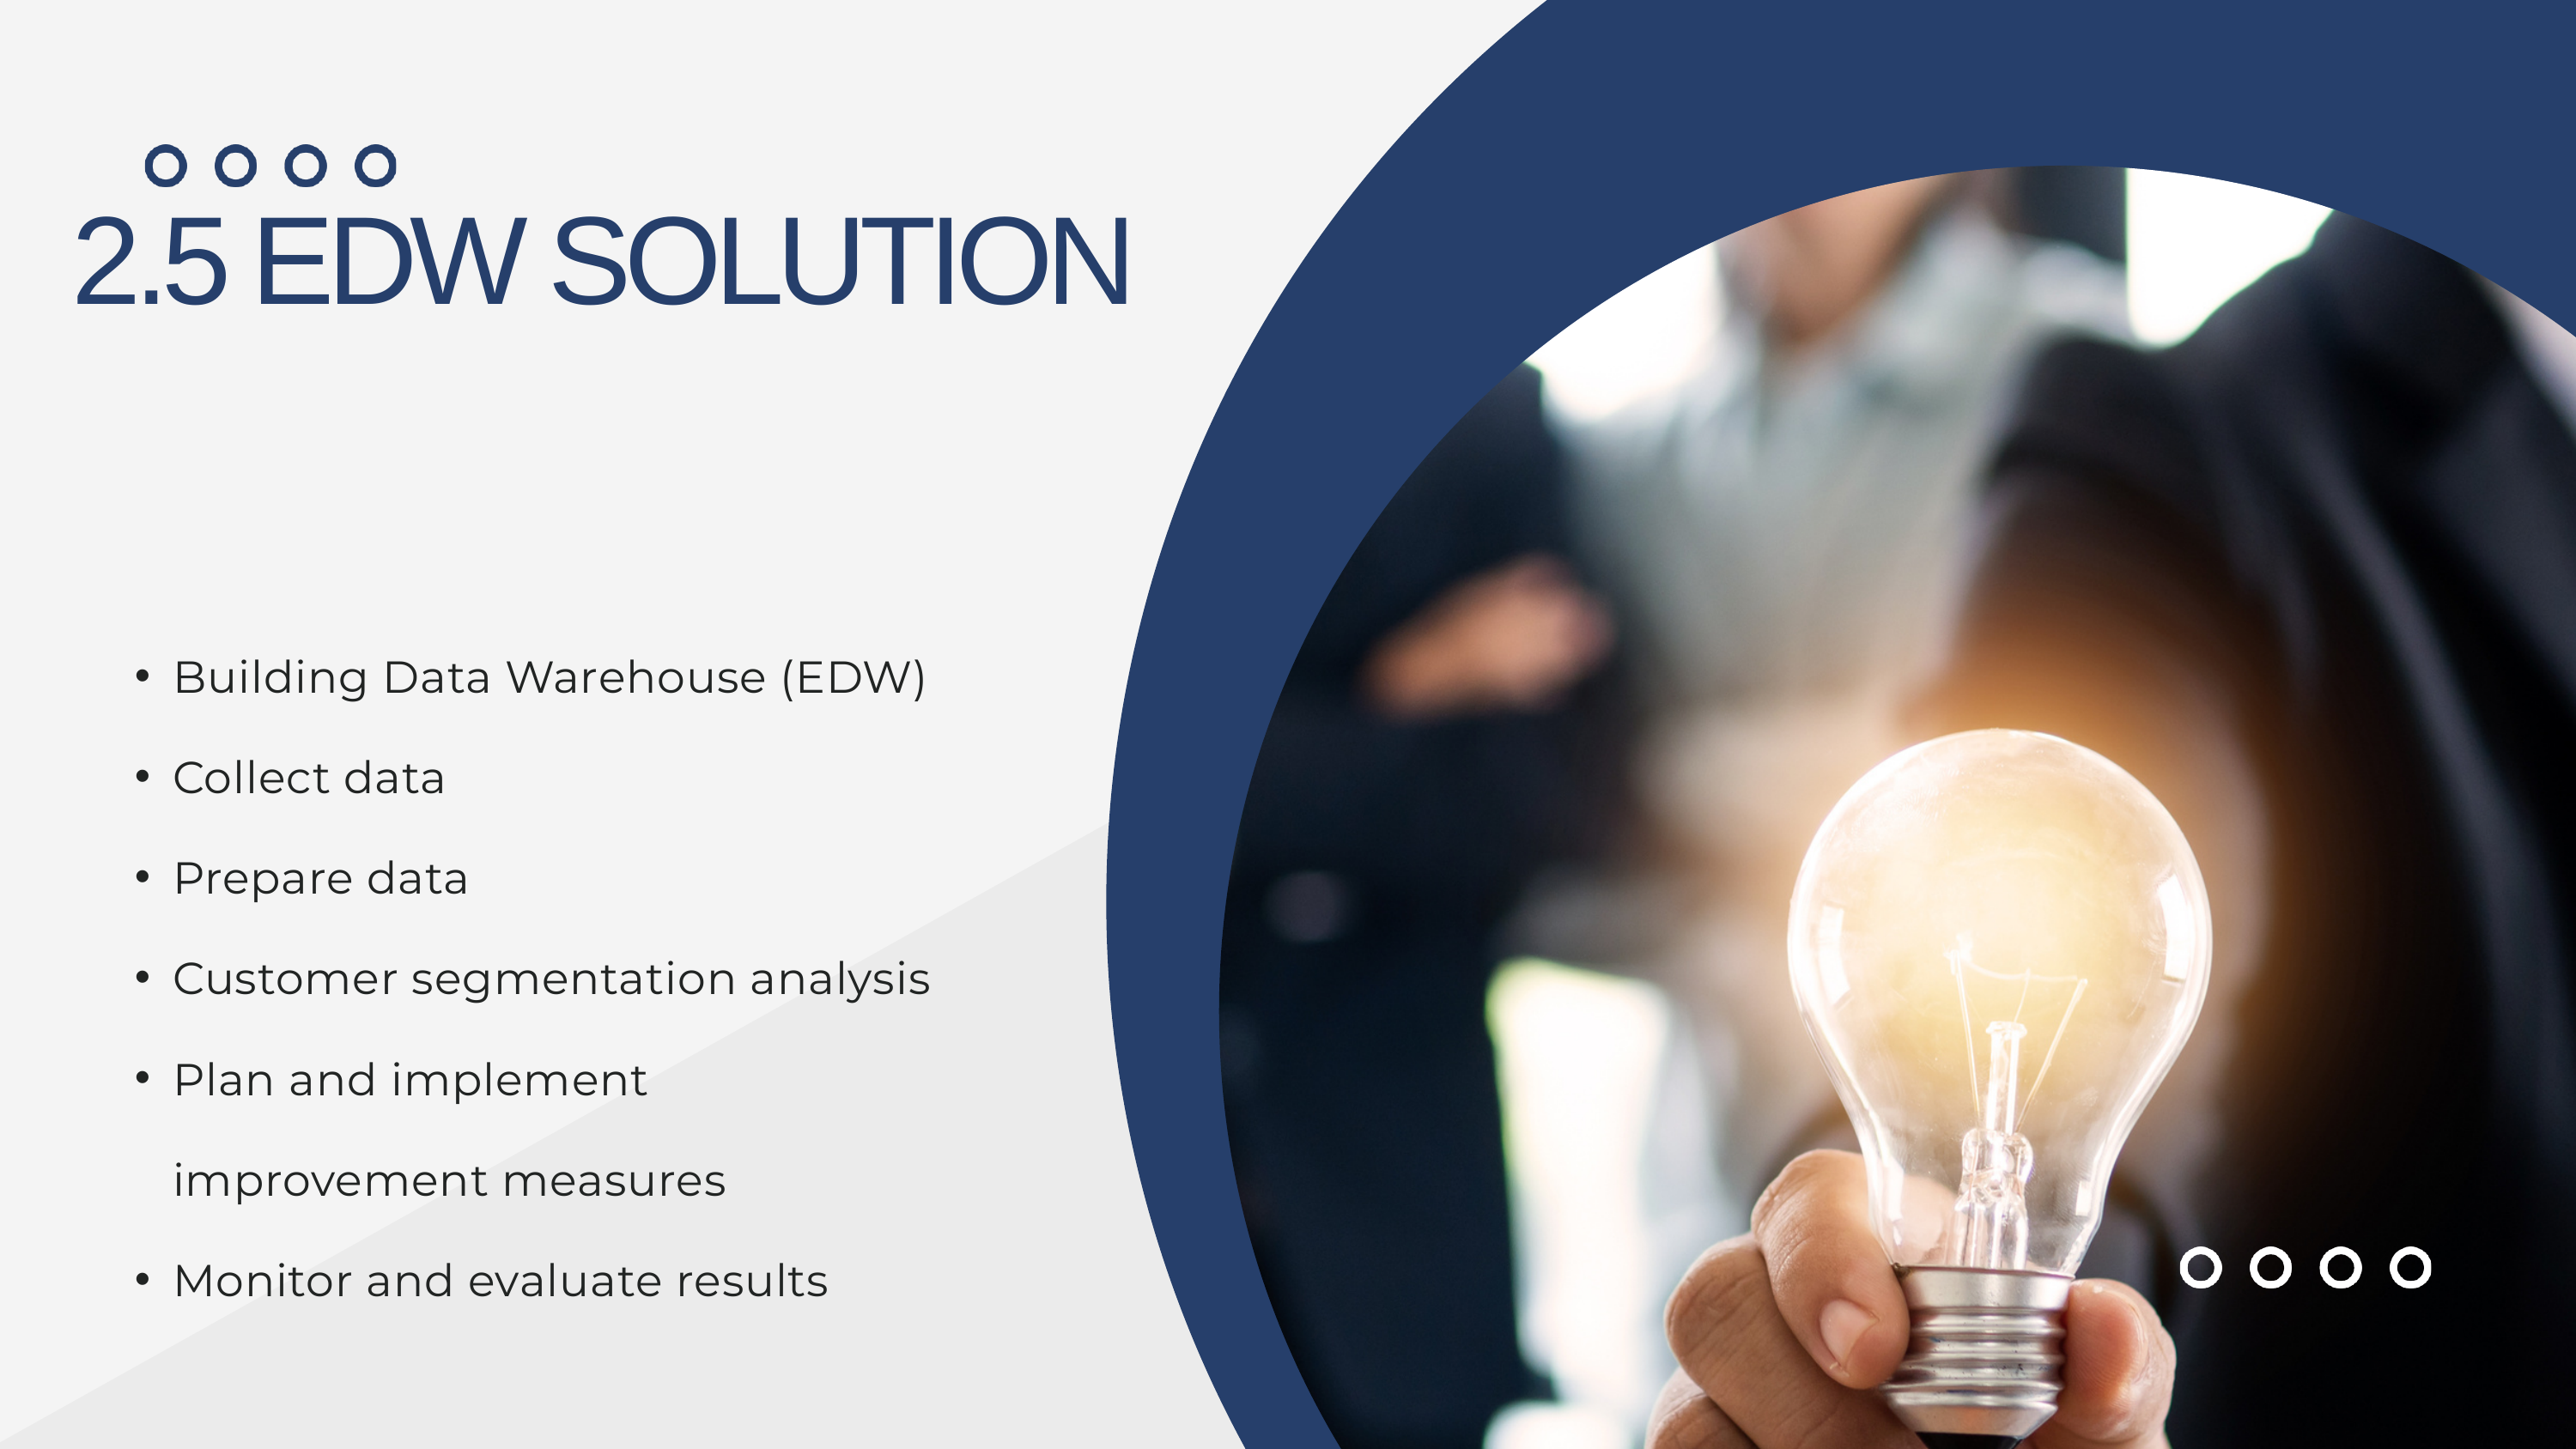

2.5 EDW SOLUTION

Building Data Warehouse (EDW)
Collect data
Prepare data
Customer segmentation analysis
Plan and implement improvement measures
Monitor and evaluate results